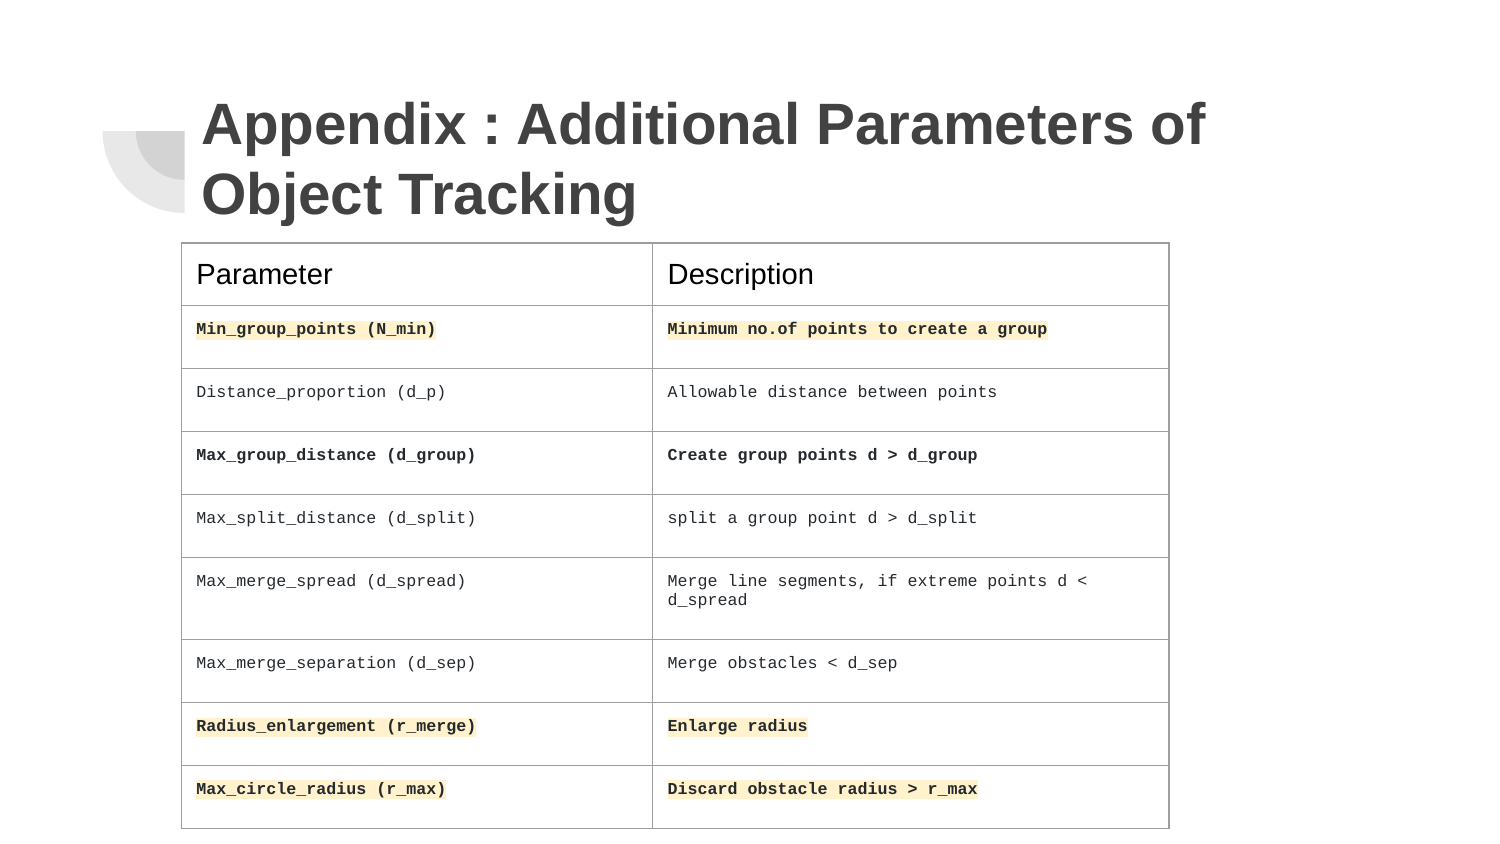

# Appendix : Additional Parameters of Object Tracking
| Parameter | Description |
| --- | --- |
| Min\_group\_points (N\_min) | Minimum no.of points to create a group |
| Distance\_proportion (d\_p) | Allowable distance between points |
| Max\_group\_distance (d\_group) | Create group points d > d\_group |
| Max\_split\_distance (d\_split) | split a group point d > d\_split |
| Max\_merge\_spread (d\_spread) | Merge line segments, if extreme points d < d\_spread |
| Max\_merge\_separation (d\_sep) | Merge obstacles < d\_sep |
| Radius\_enlargement (r\_merge) | Enlarge radius |
| Max\_circle\_radius (r\_max) | Discard obstacle radius > r\_max |